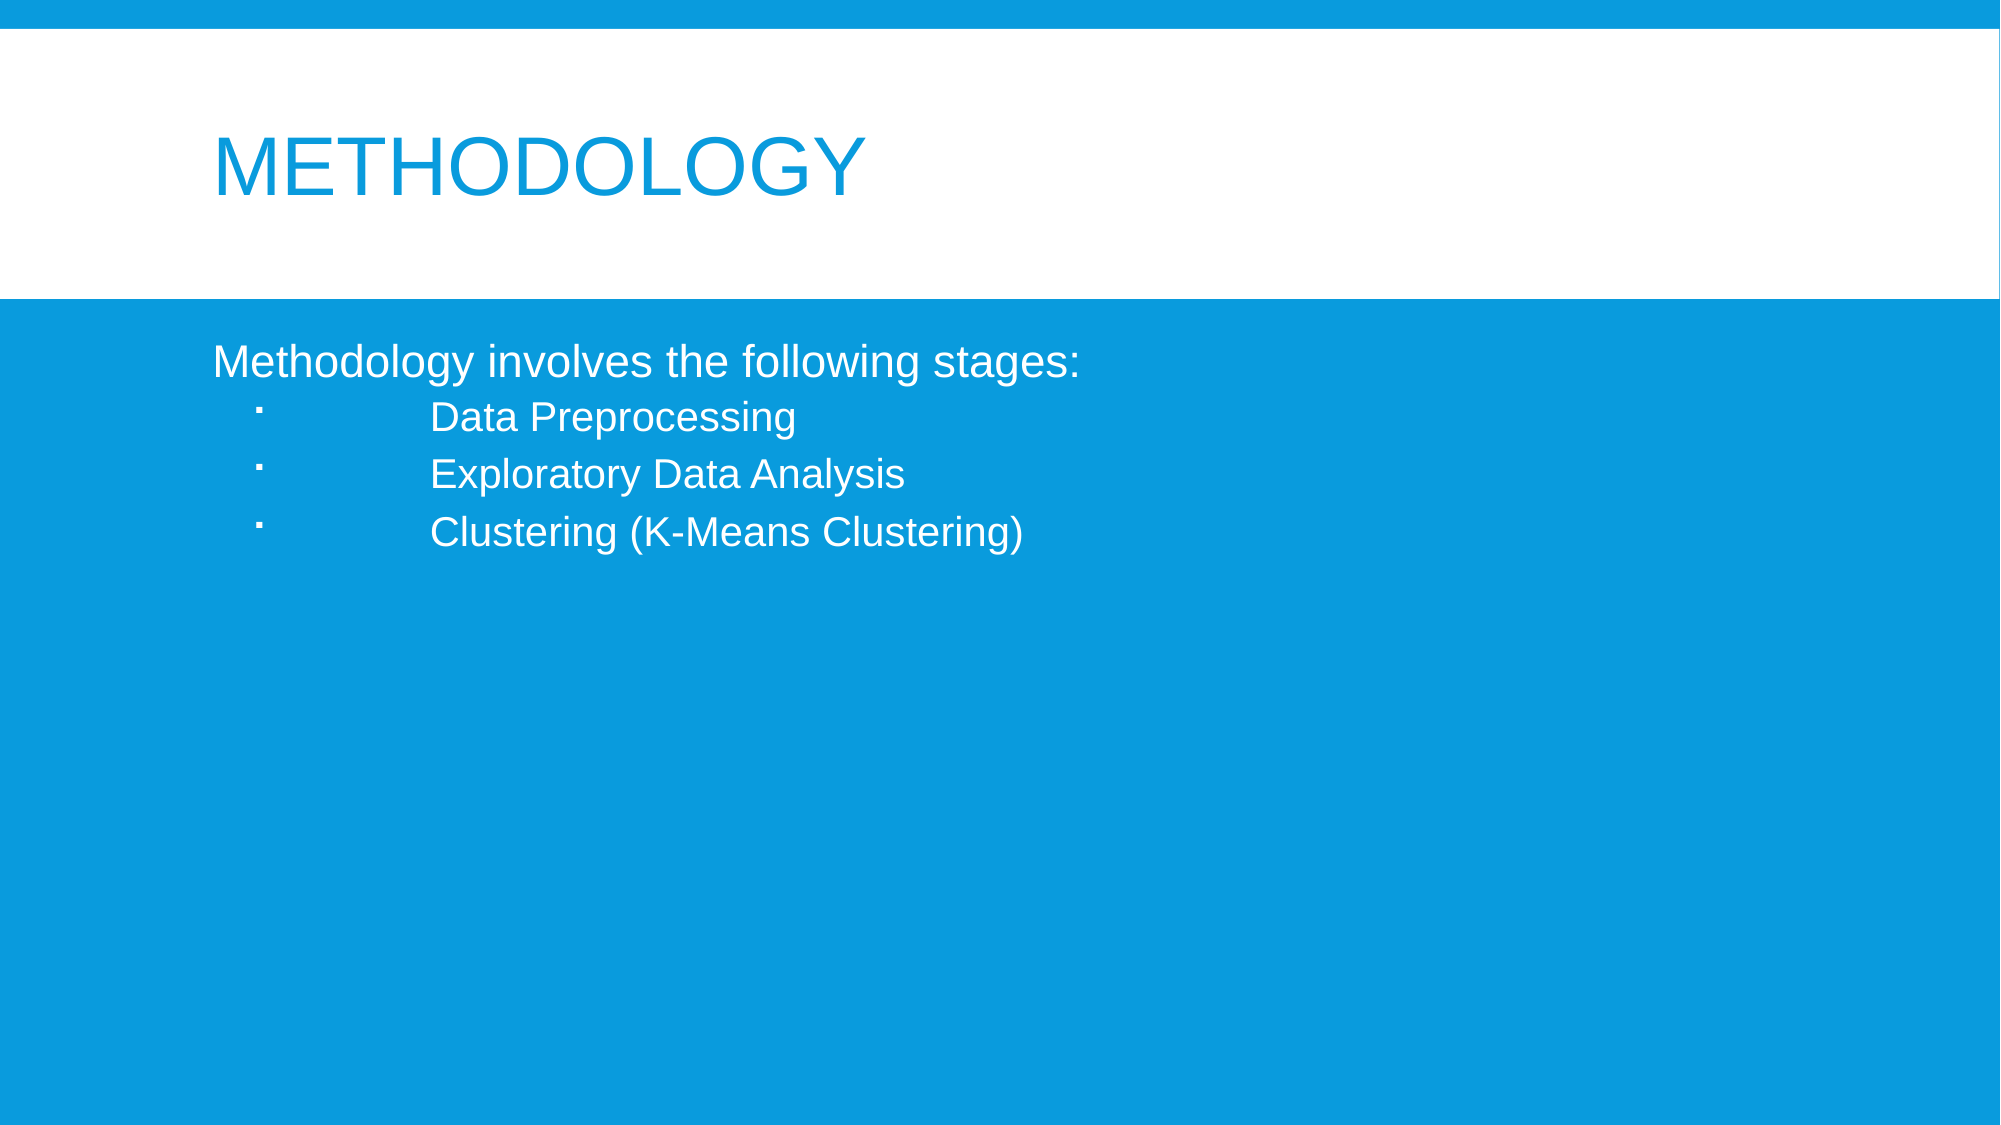

# Methodology
Methodology involves the following stages:
	Data Preprocessing
	Exploratory Data Analysis
 	Clustering (K-Means Clustering)